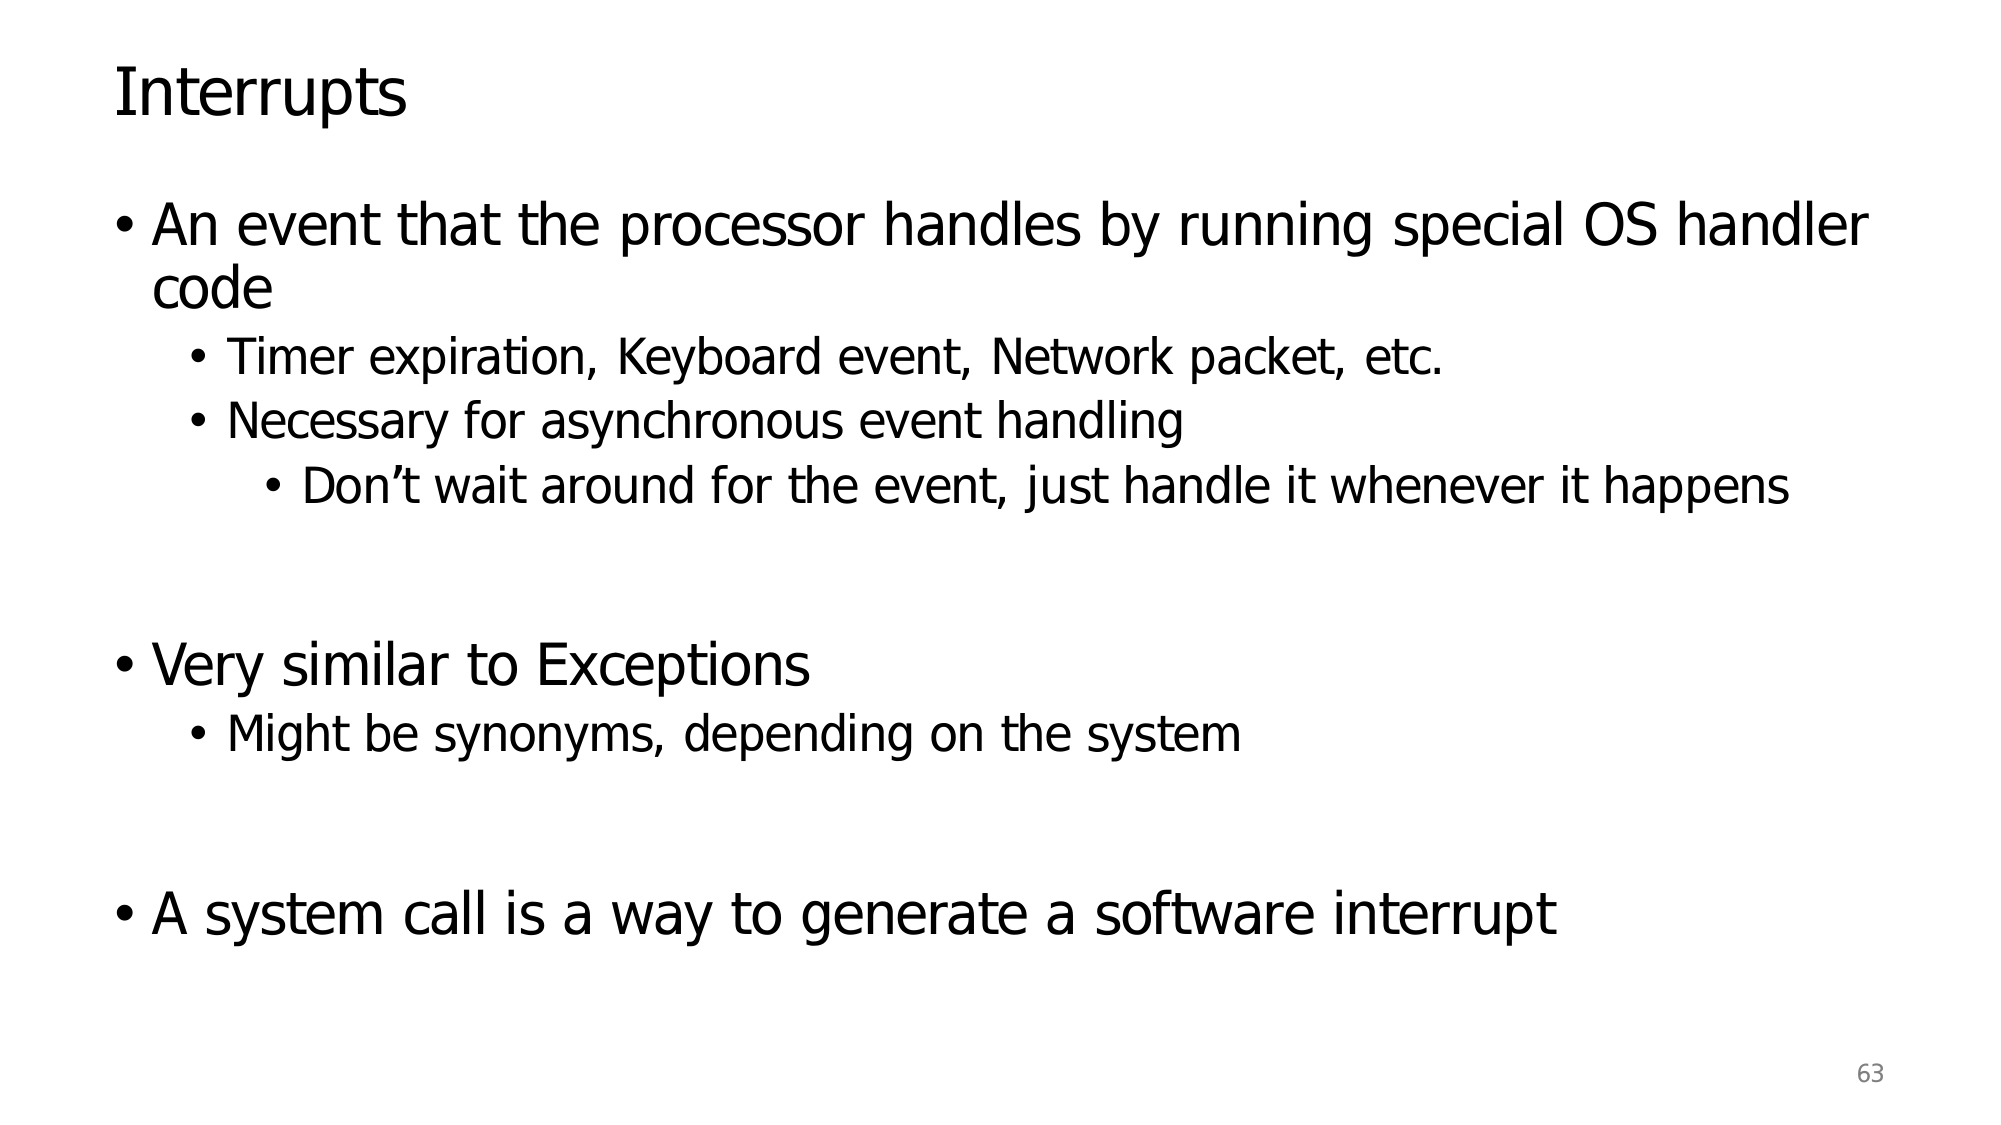

# Interrupts
An event that the processor handles by running special OS handler code
Timer expiration, Keyboard event, Network packet, etc.
Necessary for asynchronous event handling
Don’t wait around for the event, just handle it whenever it happens

Very similar to Exceptions
Might be synonyms, depending on the system

A system call is a way to generate a software interrupt
63